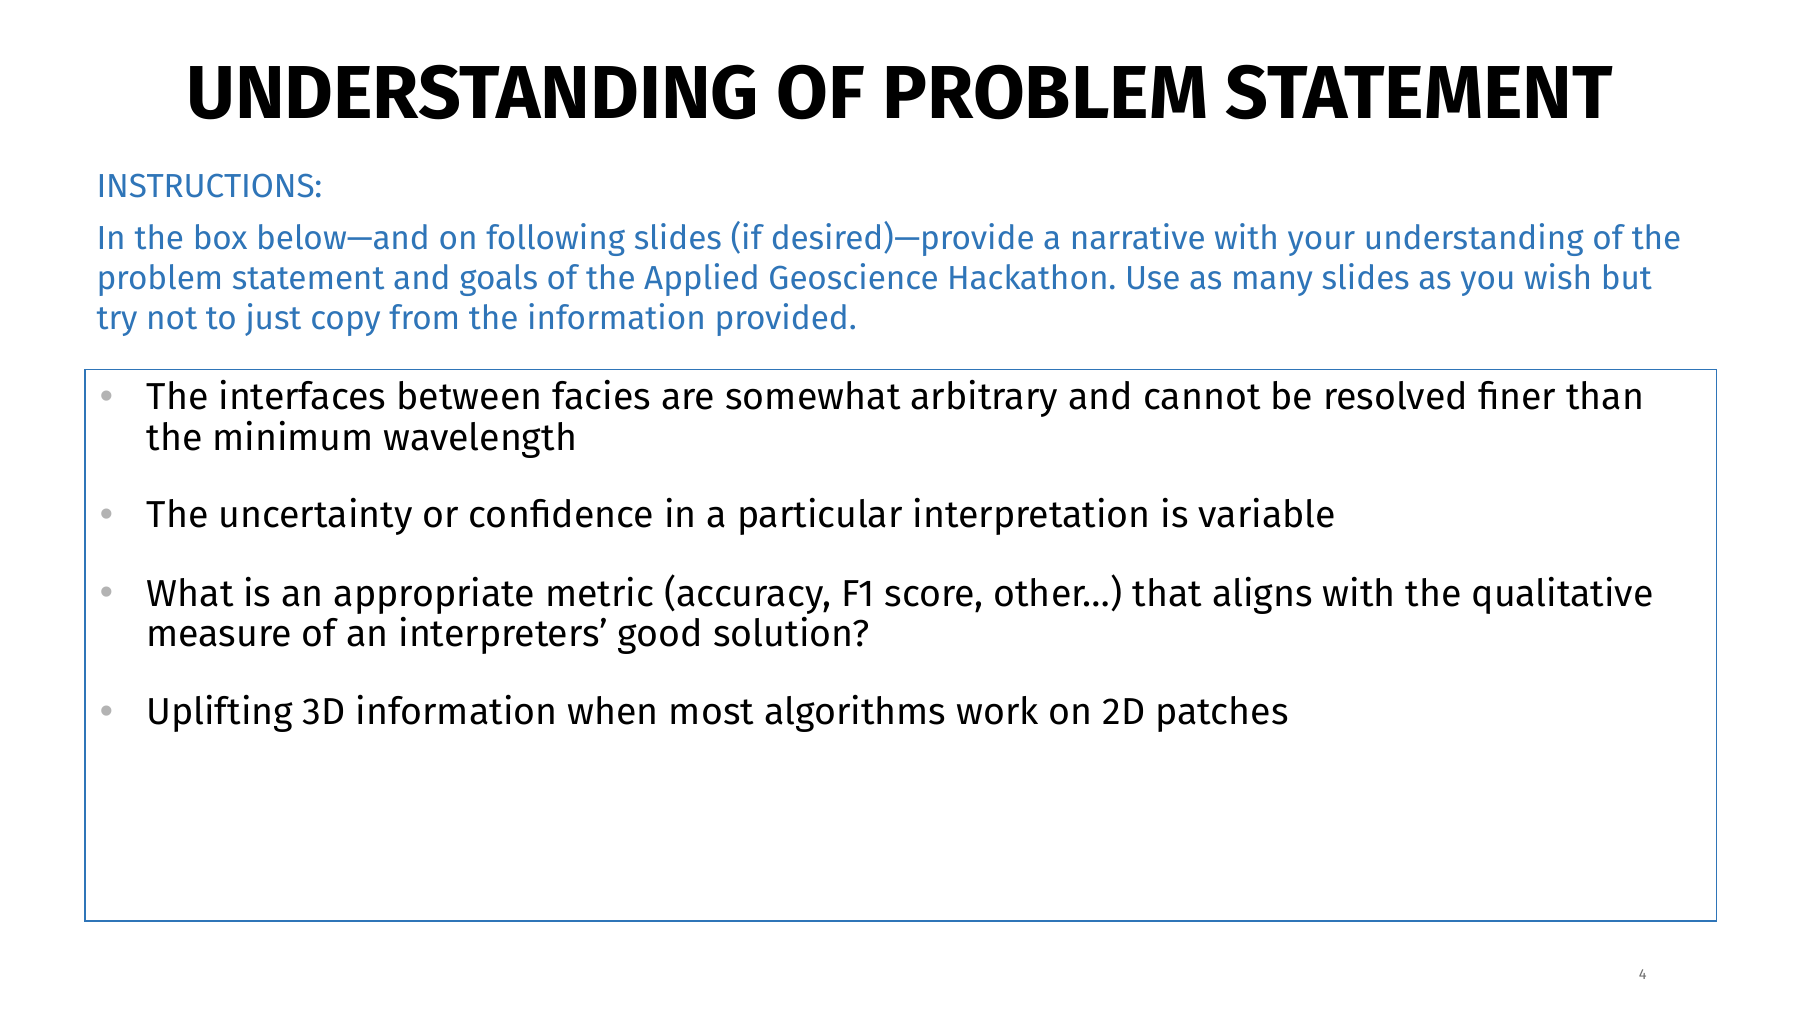

# understanding of Problem Statement
INSTRUCTIONS:
In the box below—and on following slides (if desired)—provide a narrative with your understanding of the problem statement and goals of the Applied Geoscience Hackathon. Use as many slides as you wish but try not to just copy from the information provided.

The interfaces between facies are somewhat arbitrary and cannot be resolved finer than the minimum wavelength
The uncertainty or confidence in a particular interpretation is variable
What is an appropriate metric (accuracy, F1 score, other…) that aligns with the qualitative measure of an interpreters’ good solution?
Uplifting 3D information when most algorithms work on 2D patches